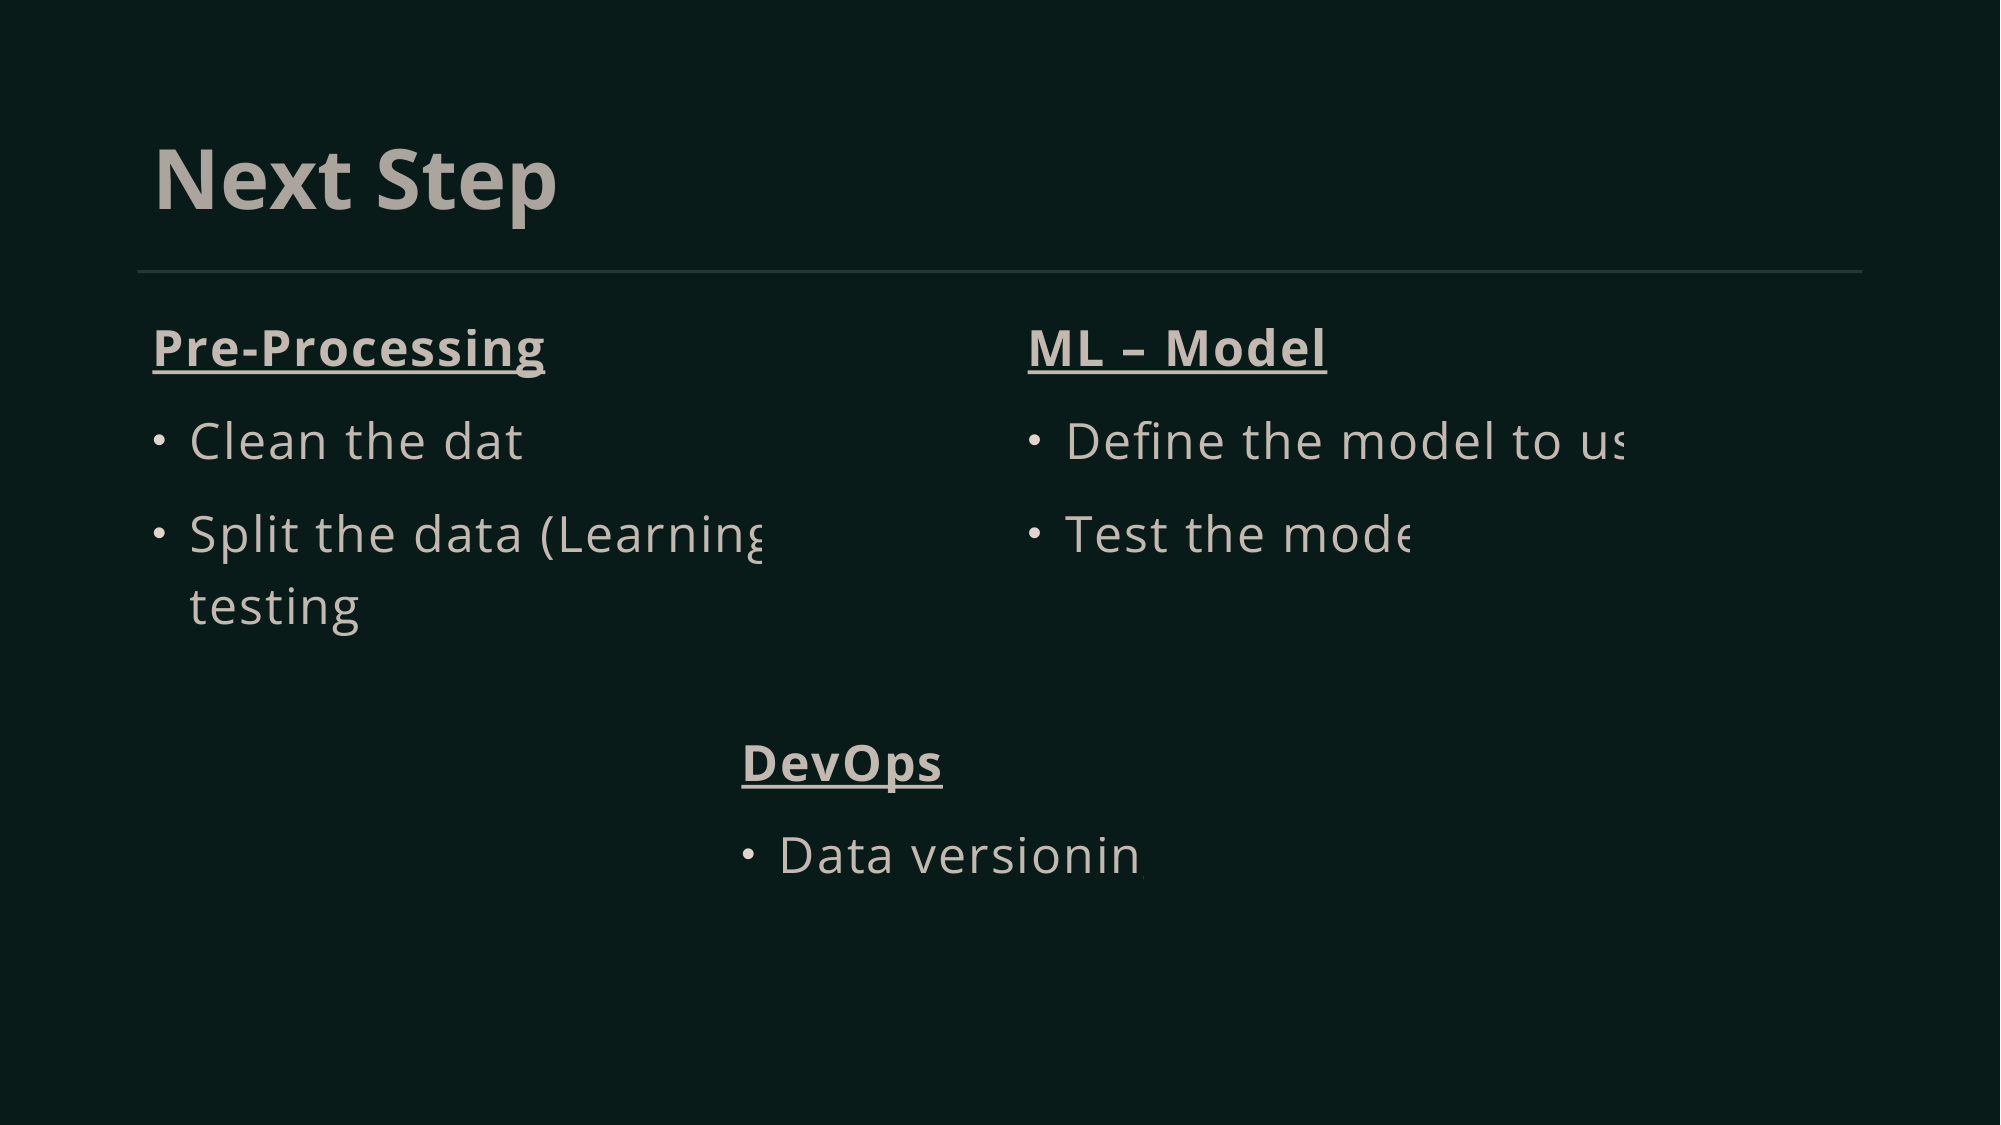

# Next Step
Pre-Processing
Clean the data
Split the data (Learning / testing)
ML – Model
Define the model to use
Test the model

DevOps
Data versioning